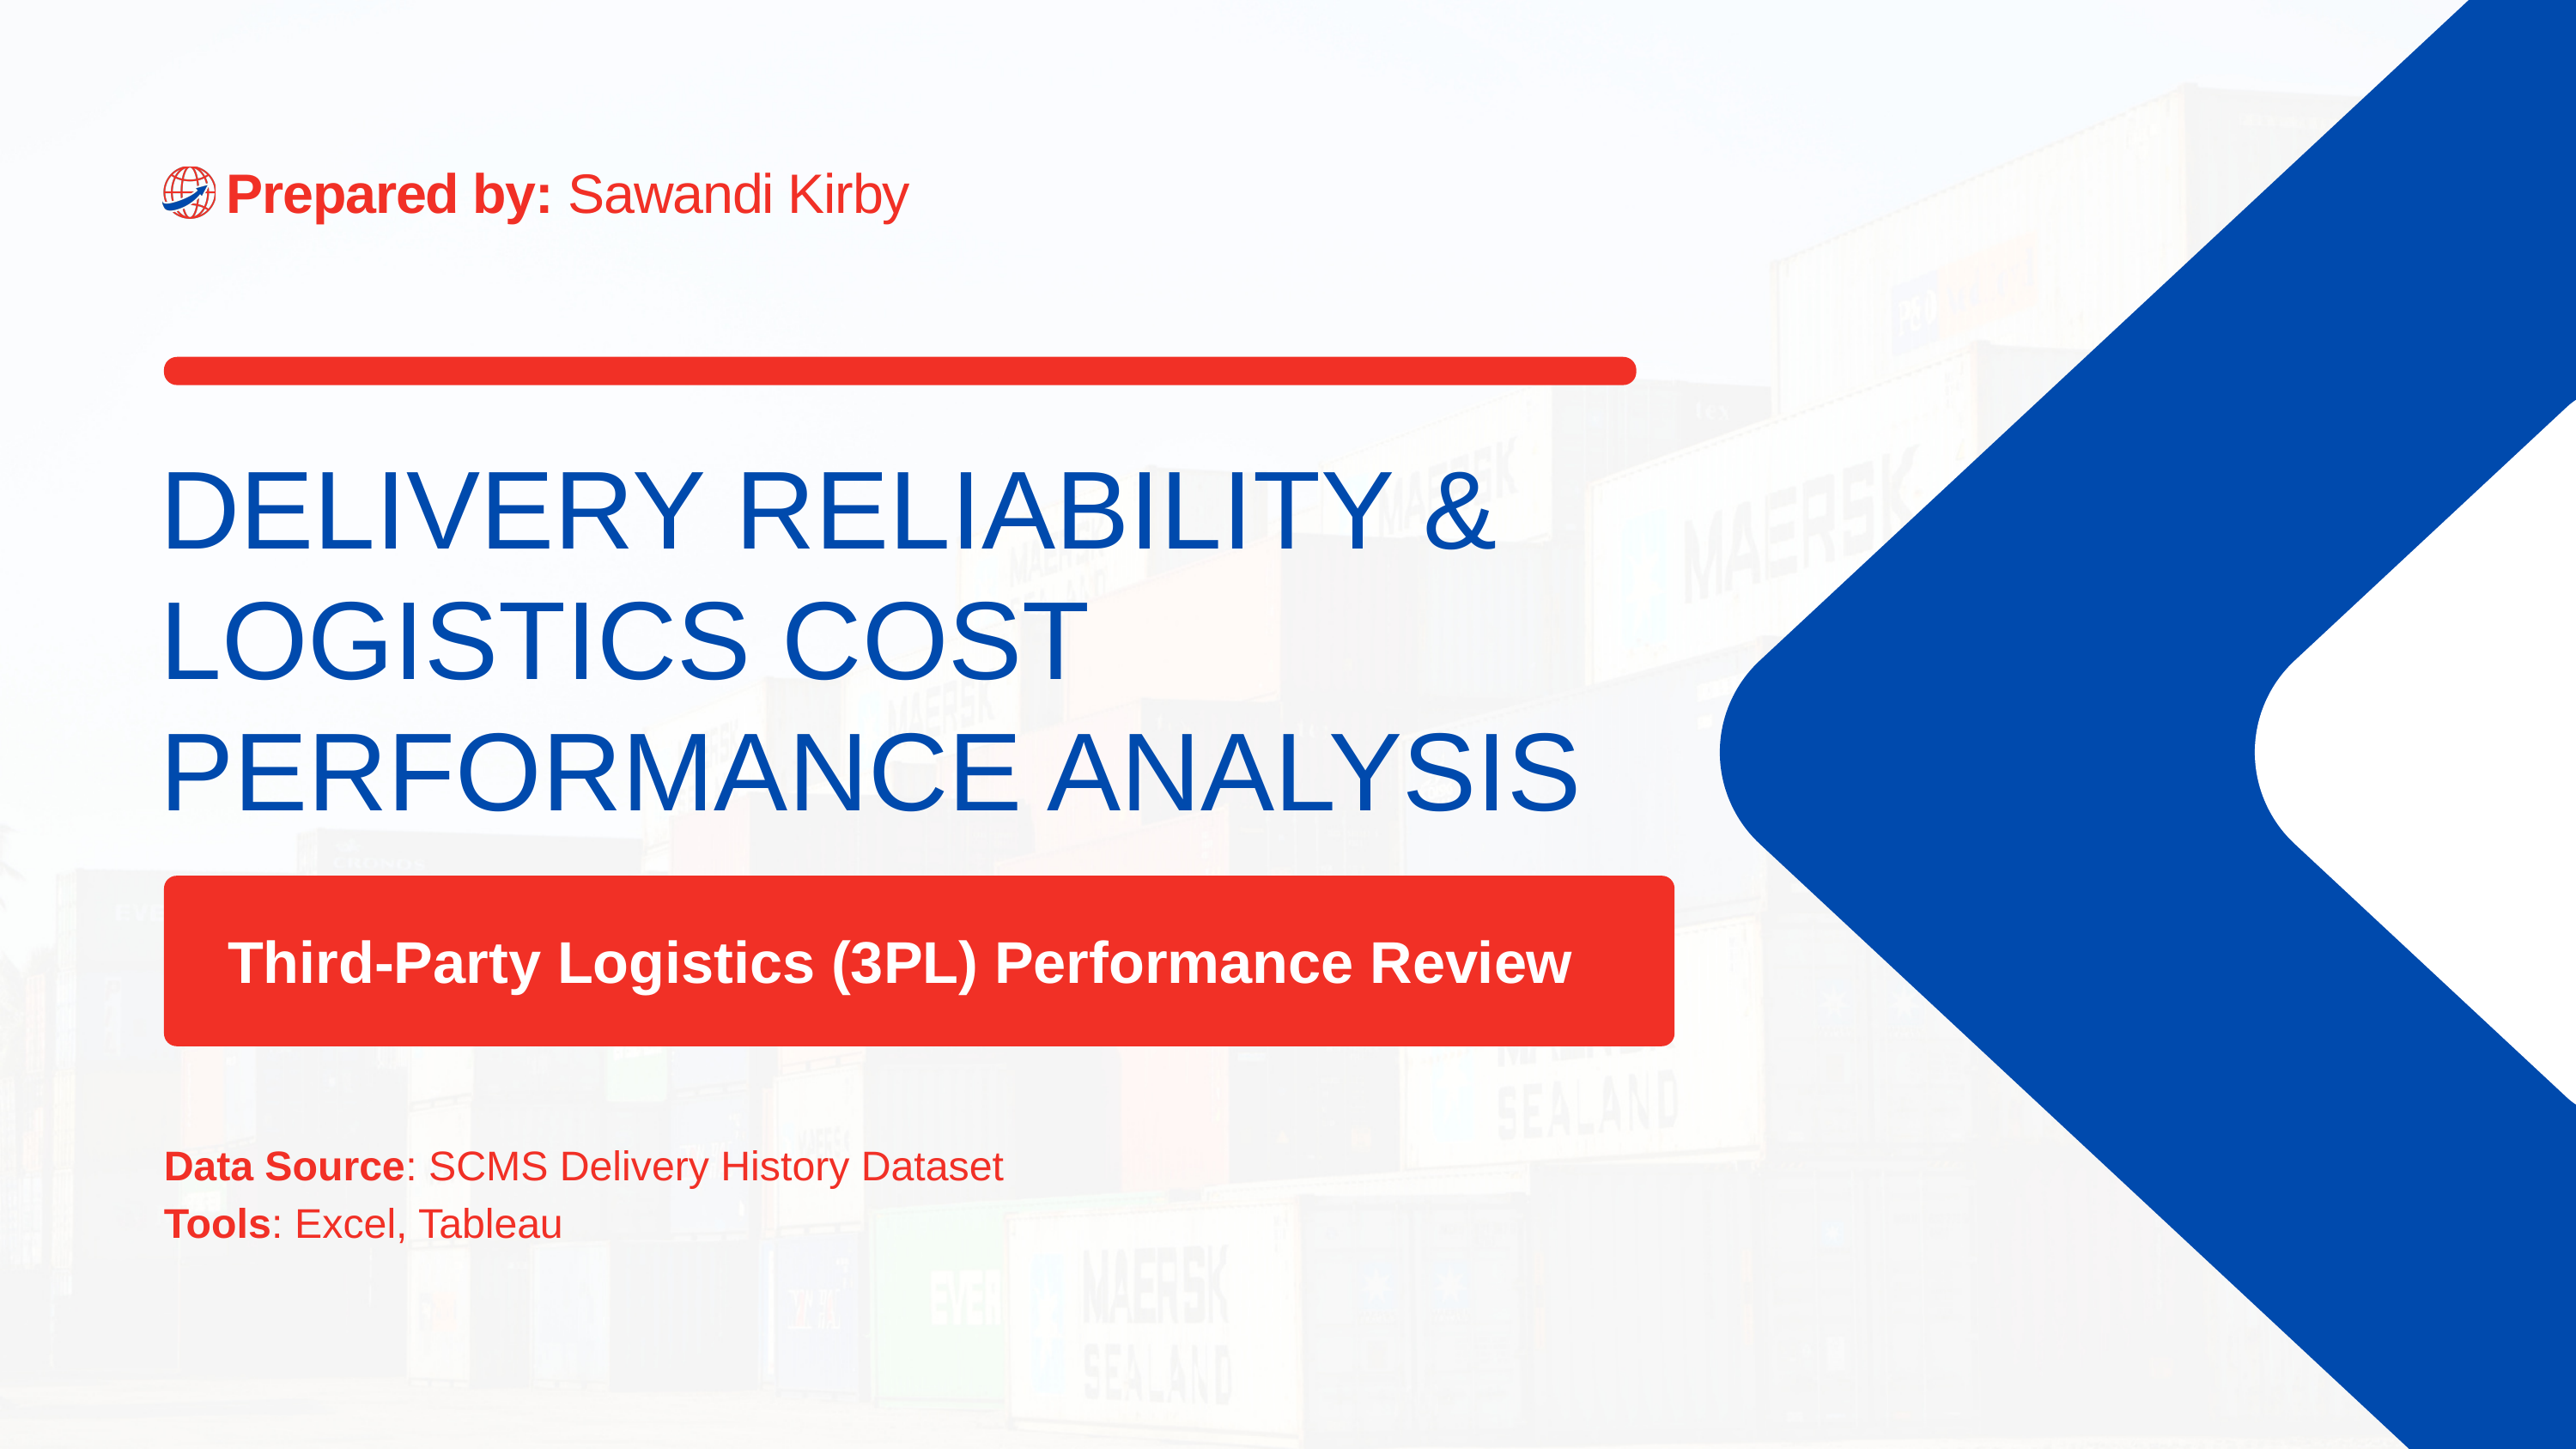

Prepared by: Sawandi Kirby

DELIVERY RELIABILITY & LOGISTICS COST PERFORMANCE ANALYSIS

Third-Party Logistics (3PL) Performance Review
Data Source: SCMS Delivery History Dataset
Tools: Excel, Tableau